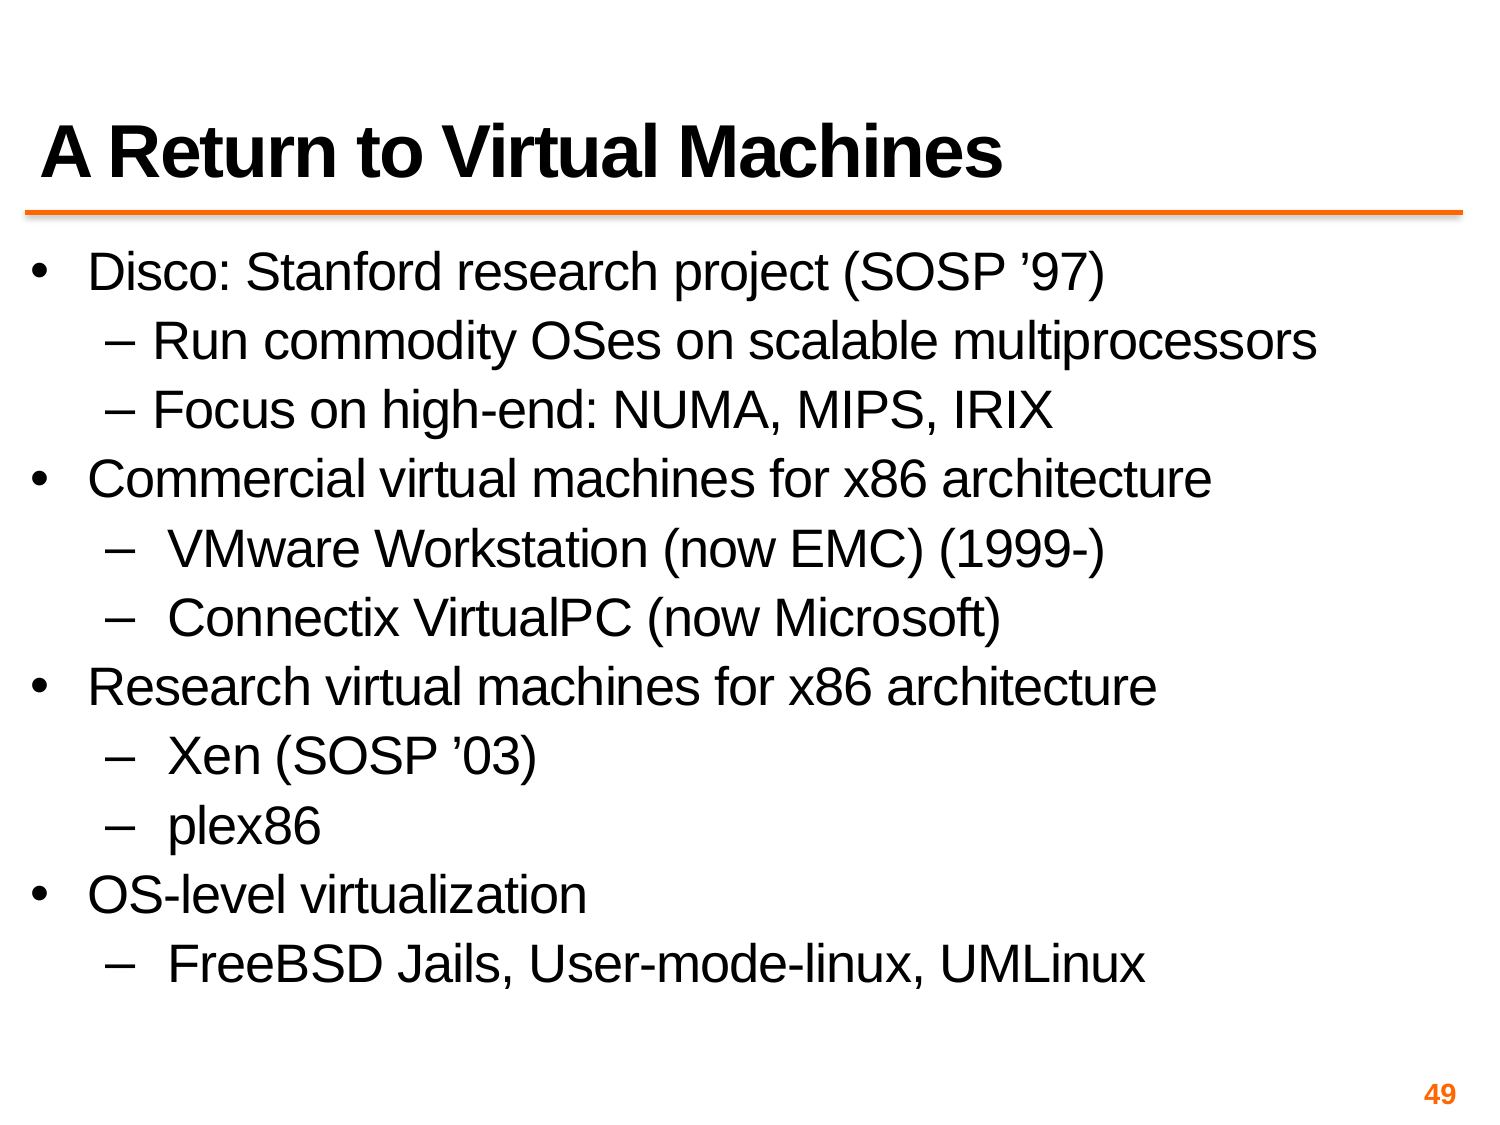

# A Return to Virtual Machines
Disco: Stanford research project (SOSP ’97)
Run commodity OSes on scalable multiprocessors
Focus on high-end: NUMA, MIPS, IRIX
Commercial virtual machines for x86 architecture
 VMware Workstation (now EMC) (1999-)
 Connectix VirtualPC (now Microsoft)
Research virtual machines for x86 architecture
 Xen (SOSP ’03)
 plex86
OS-level virtualization
 FreeBSD Jails, User-mode-linux, UMLinux
49